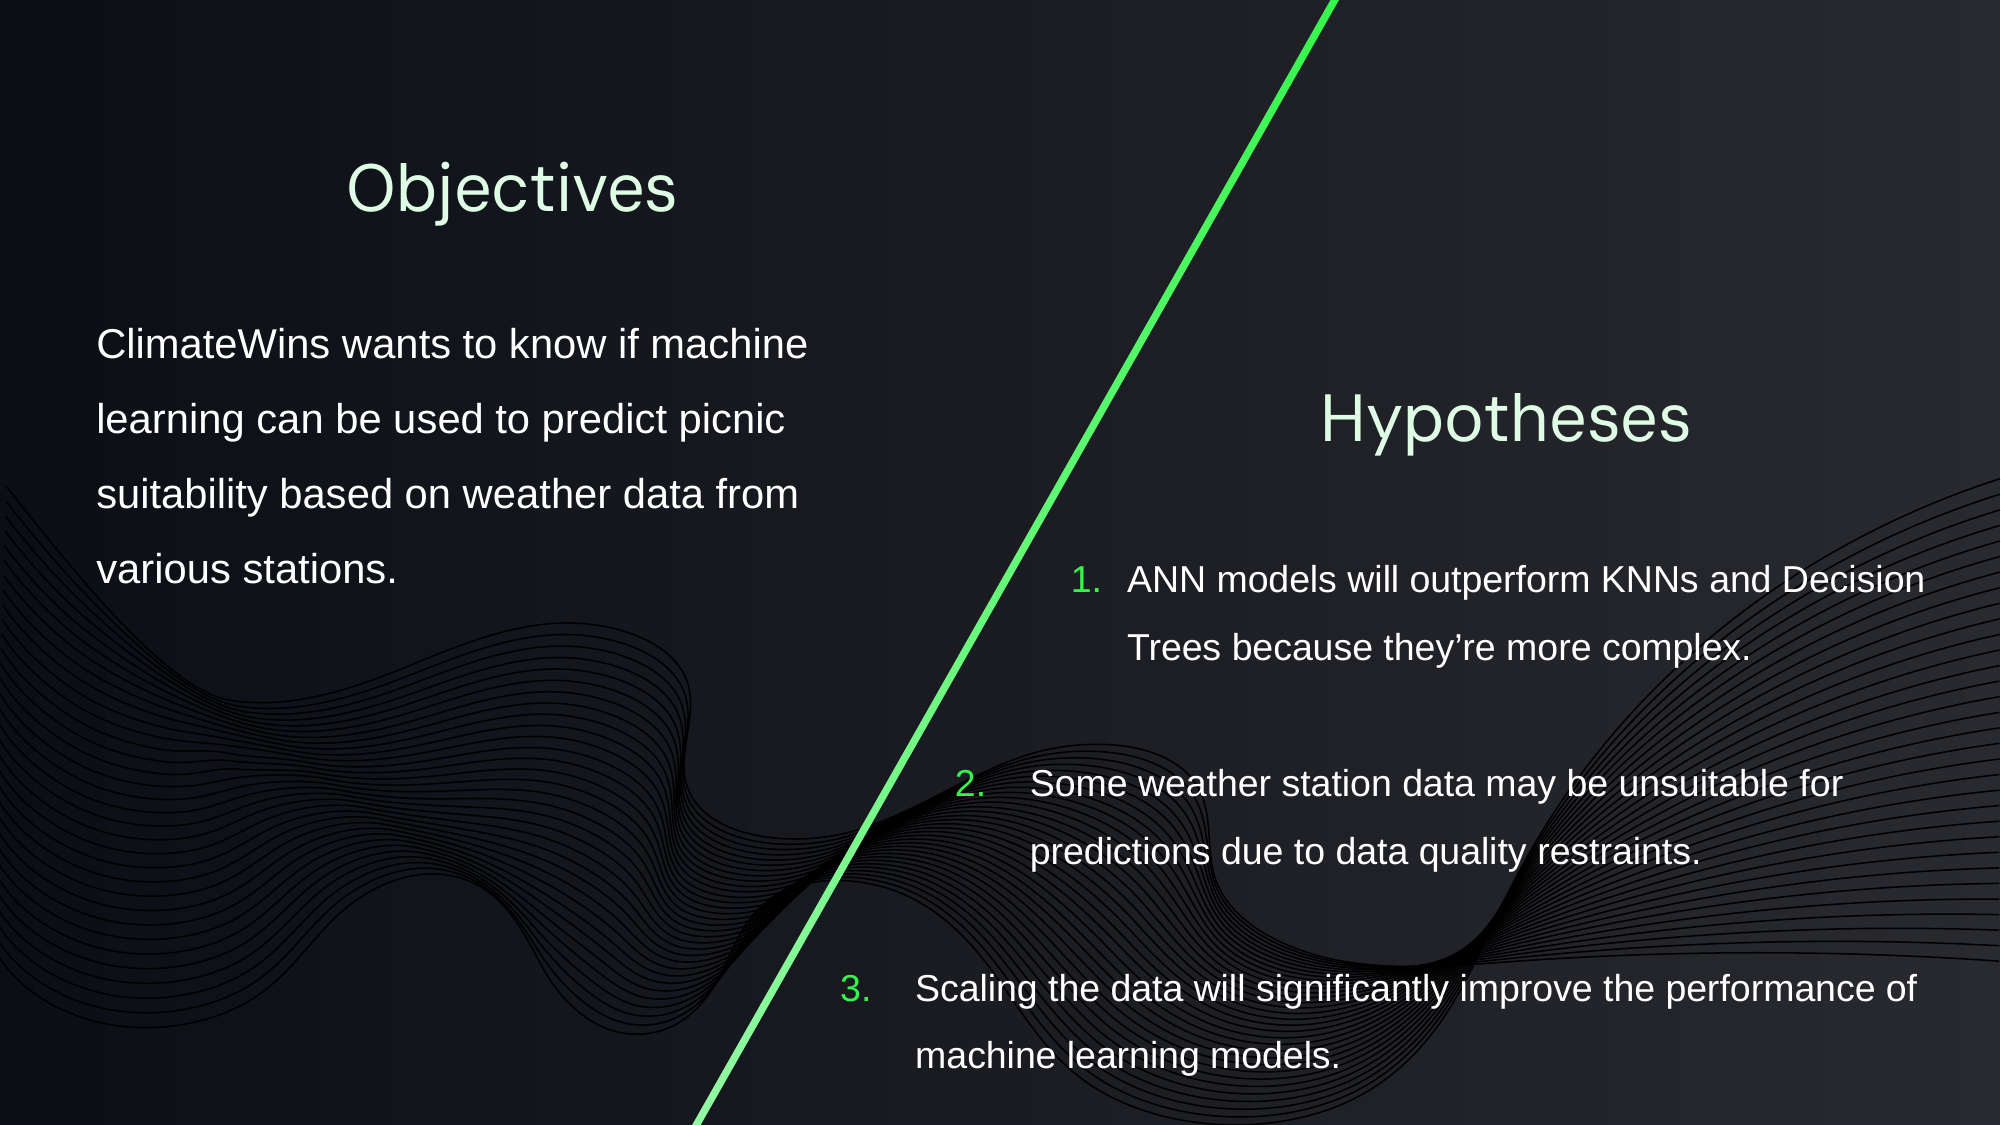

Objectives
ClimateWins wants to know if machine learning can be used to predict picnic suitability based on weather data from various stations.
Hypotheses
ANN models will outperform KNNs and Decision Trees because they’re more complex.
Some weather station data may be unsuitable for predictions due to data quality restraints.
Scaling the data will significantly improve the performance of machine learning models.